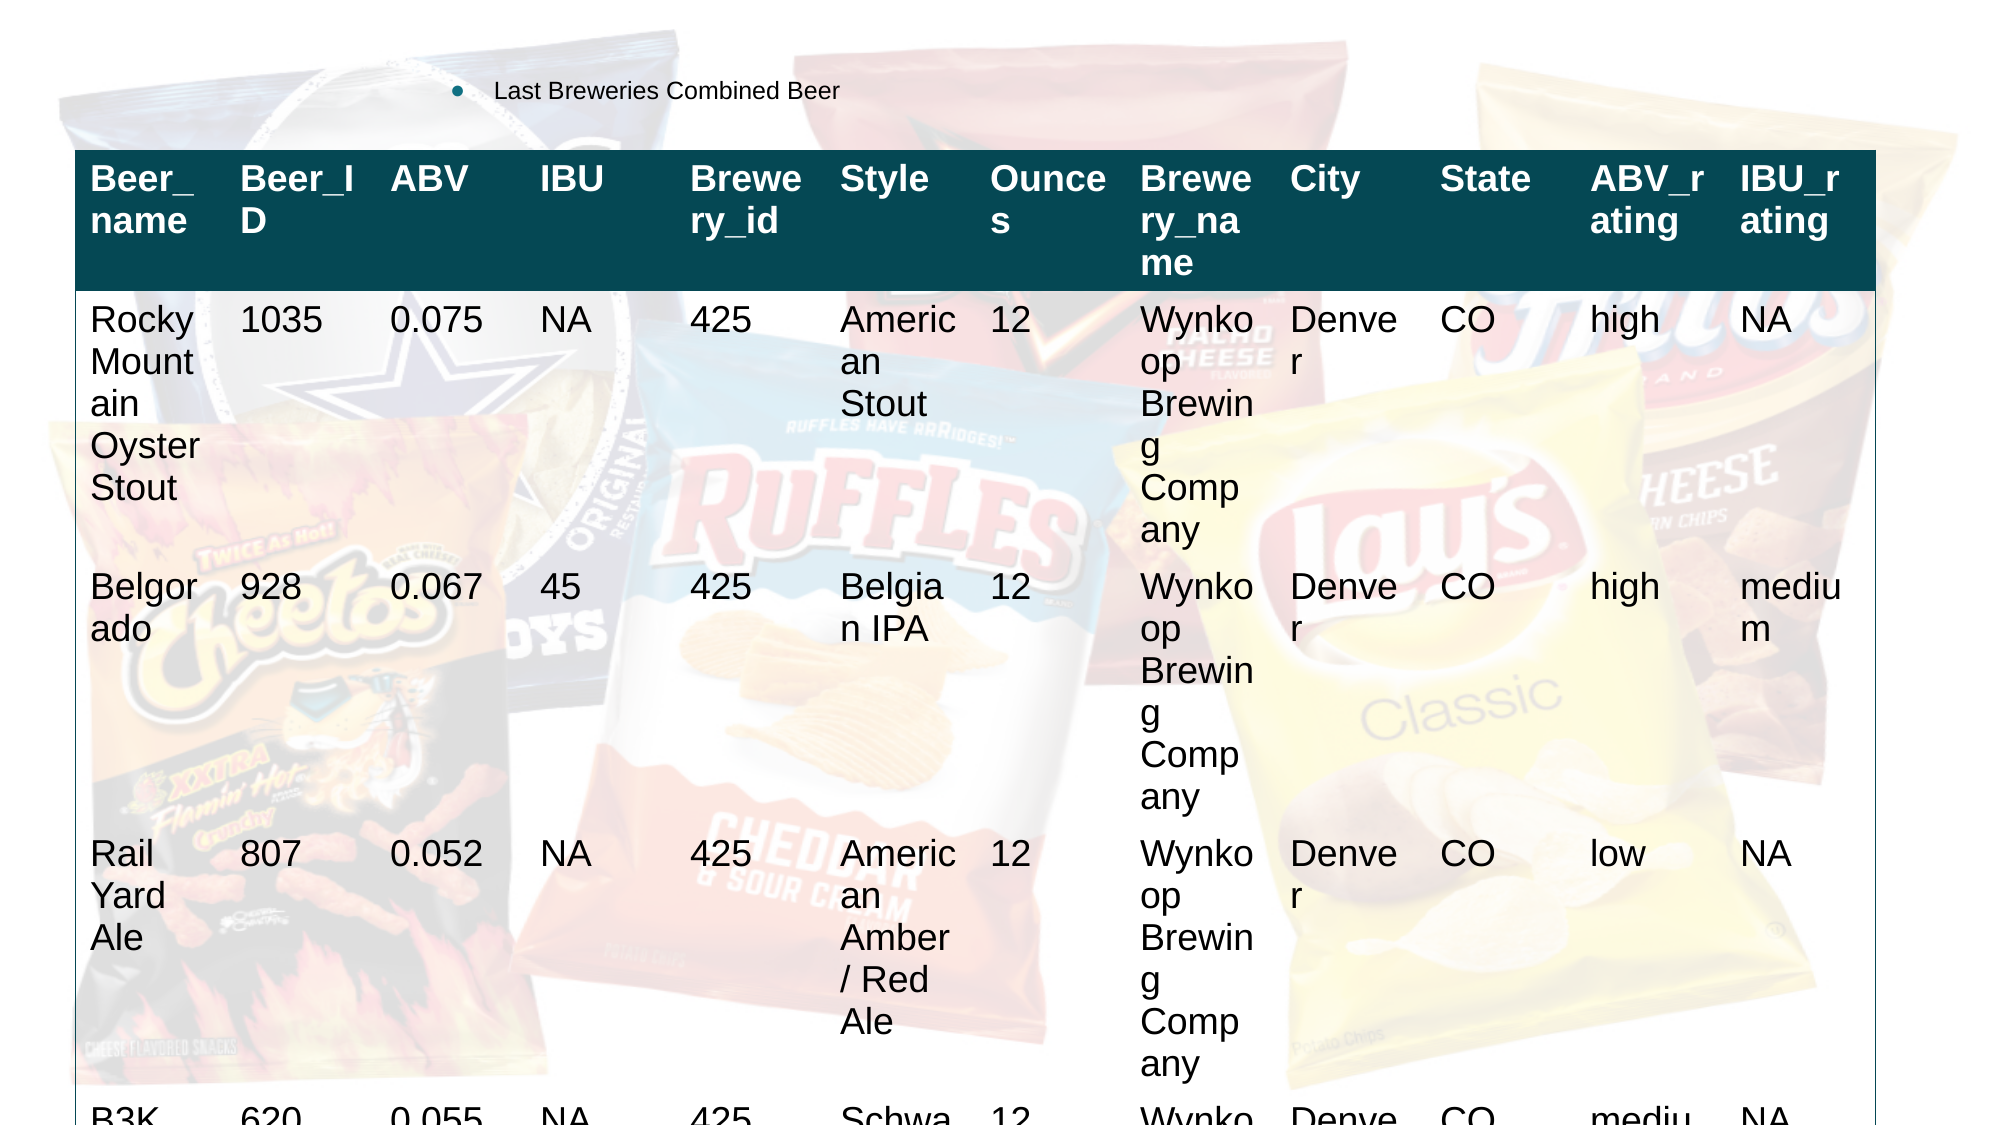

# Last Breweries Combined Beer
| Beer\_name | Beer\_ID | ABV | IBU | Brewery\_id | Style | Ounces | Brewery\_name | City | State | ABV\_rating | IBU\_rating |
| --- | --- | --- | --- | --- | --- | --- | --- | --- | --- | --- | --- |
| Rocky Mountain Oyster Stout | 1035 | 0.075 | NA | 425 | American Stout | 12 | Wynkoop Brewing Company | Denver | CO | high | NA |
| Belgorado | 928 | 0.067 | 45 | 425 | Belgian IPA | 12 | Wynkoop Brewing Company | Denver | CO | high | medium |
| Rail Yard Ale | 807 | 0.052 | NA | 425 | American Amber / Red Ale | 12 | Wynkoop Brewing Company | Denver | CO | low | NA |
| B3K Black Lager | 620 | 0.055 | NA | 425 | Schwarzbier | 12 | Wynkoop Brewing Company | Denver | CO | medium | NA |
| Silverback Pale Ale | 145 | 0.055 | 40 | 425 | American Pale Ale (APA) | 12 | Wynkoop Brewing Company | Denver | CO | medium | medium |
| Rail Yard Ale (2009) | 84 | 0.052 | NA | 425 | American Amber / Red Ale | 12 | Wynkoop Brewing Company | Denver | CO | low | NA |